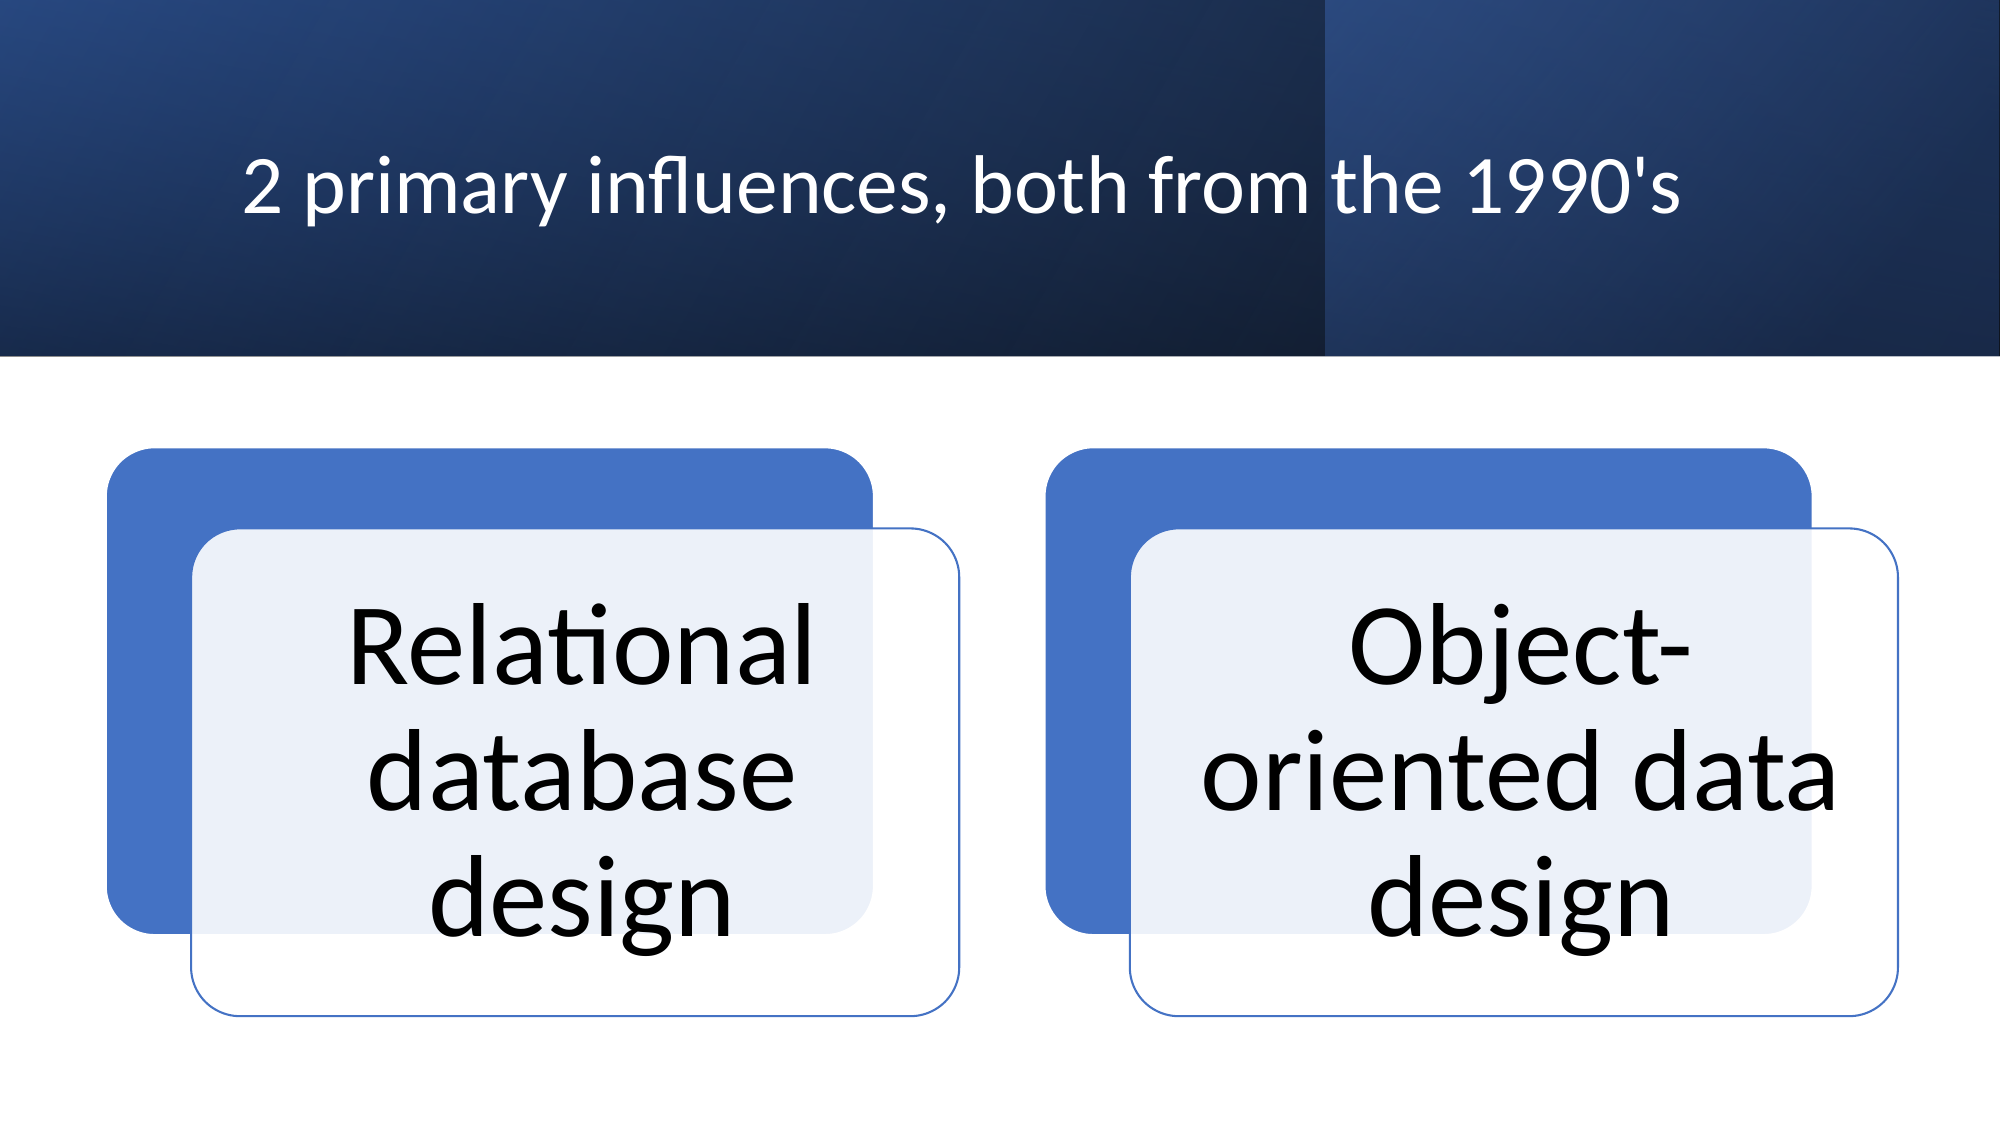

# 2 primary influences, both from the 1990's
Relational database design
Object-oriented data design